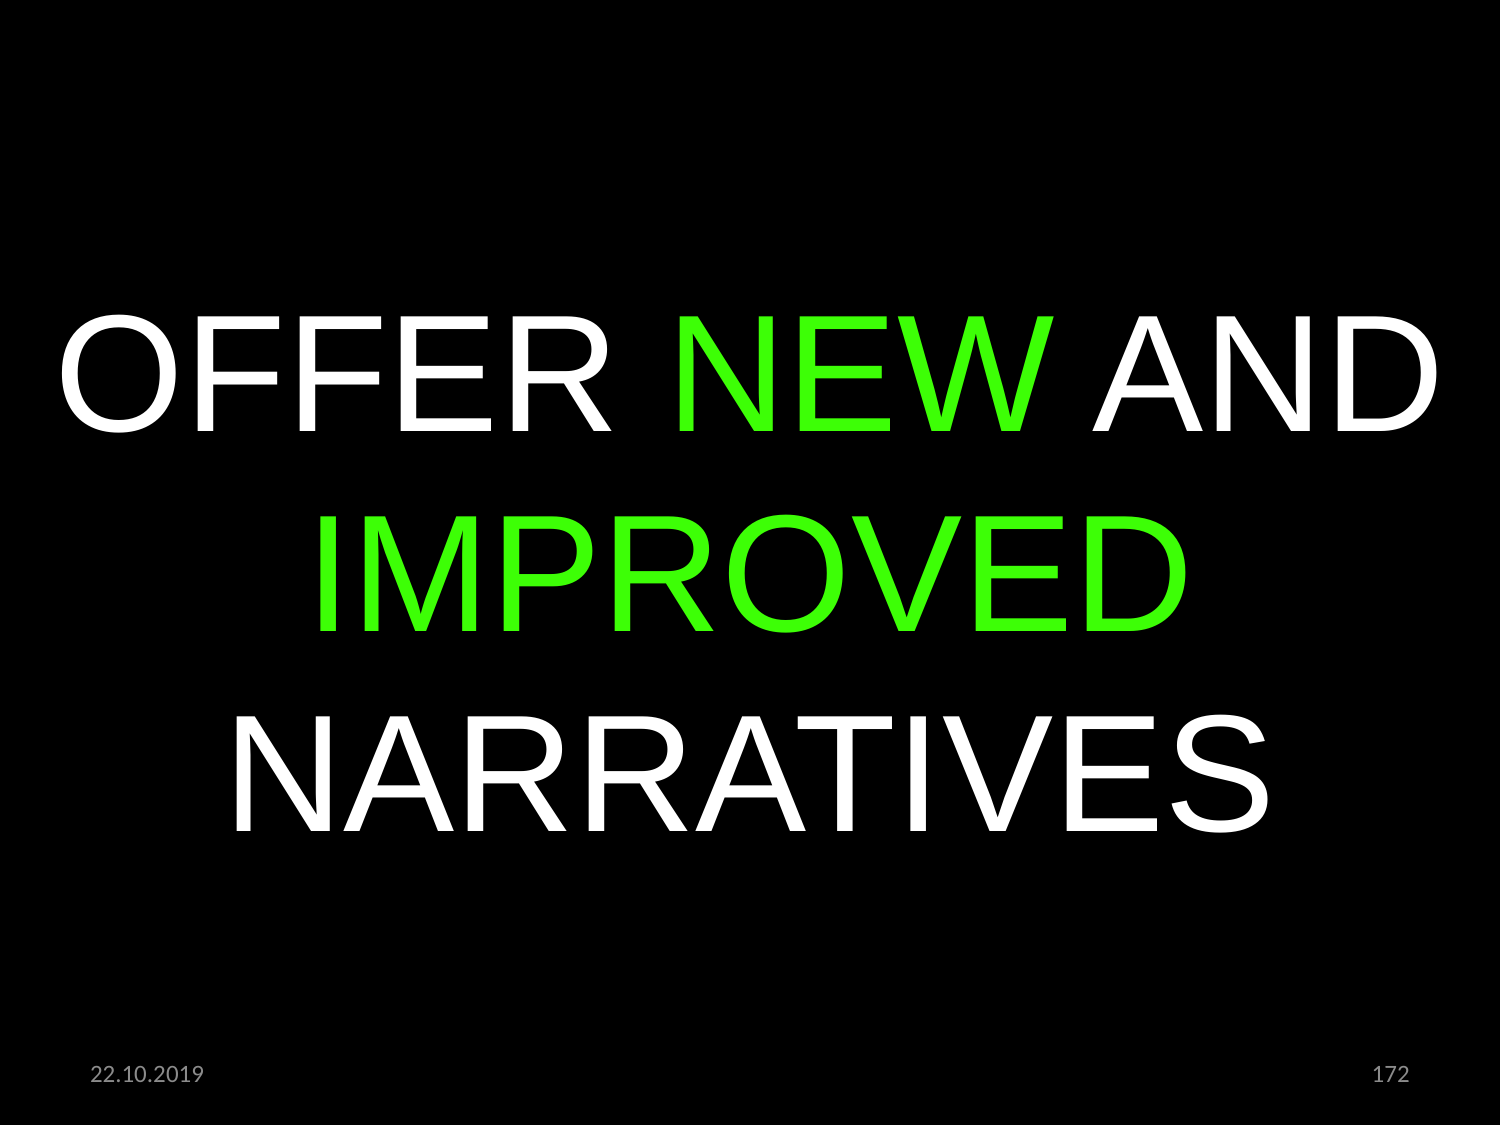

OFFER NEW AND IMPROVED NARRATIVES
22.10.2019
172